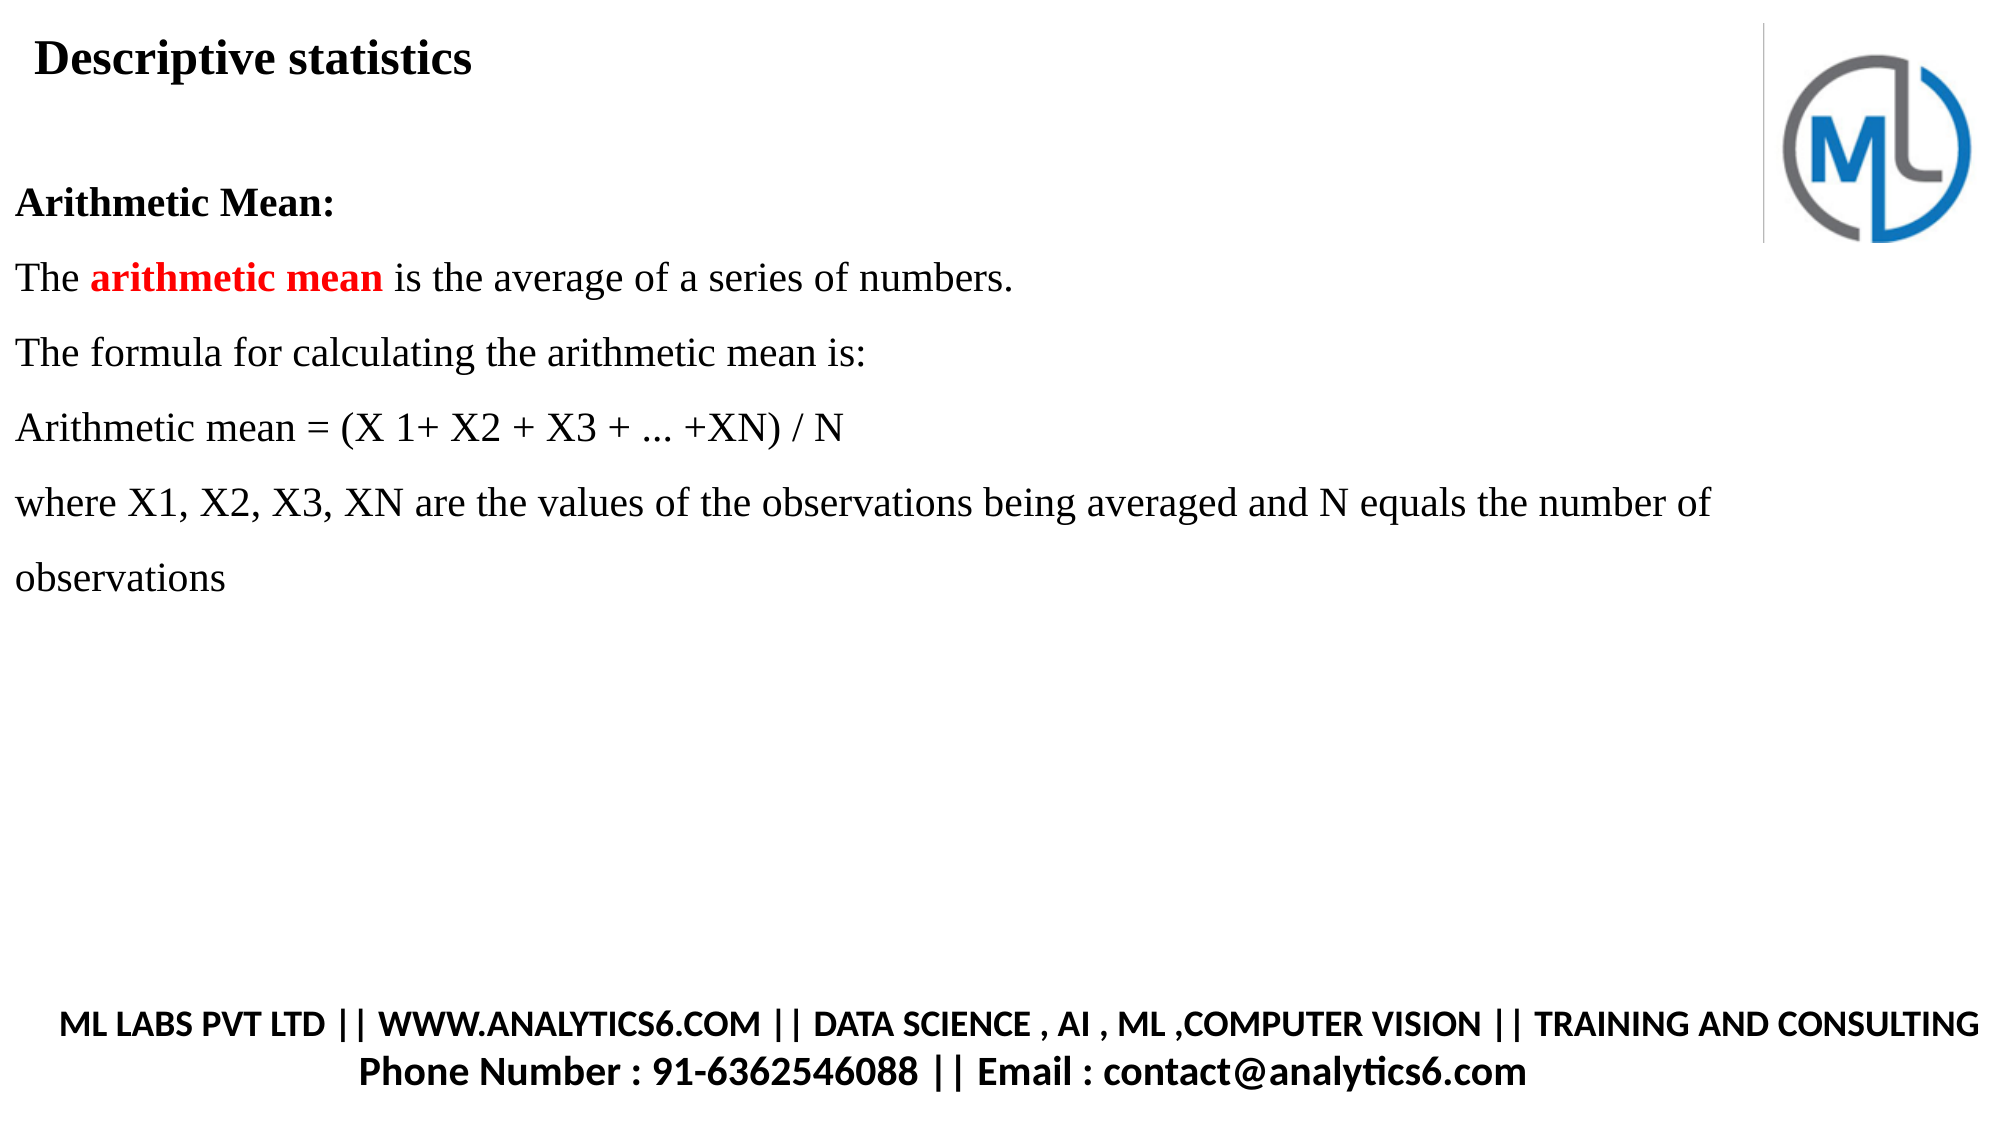

Descriptive statistics
Arithmetic Mean:
The arithmetic mean is the average of a series of numbers.
The formula for calculating the arithmetic mean is:
Arithmetic mean = (X 1+ X2 + X3 + ... +XN) / N
where X1, X2, X3, XN are the values of the observations being averaged and N equals the number of observations

ML LABS PVT LTD || WWW.ANALYTICS6.COM || DATA SCIENCE , AI , ML ,COMPUTER VISION || TRAINING AND CONSULTING
		Phone Number : 91-6362546088 || Email : contact@analytics6.com